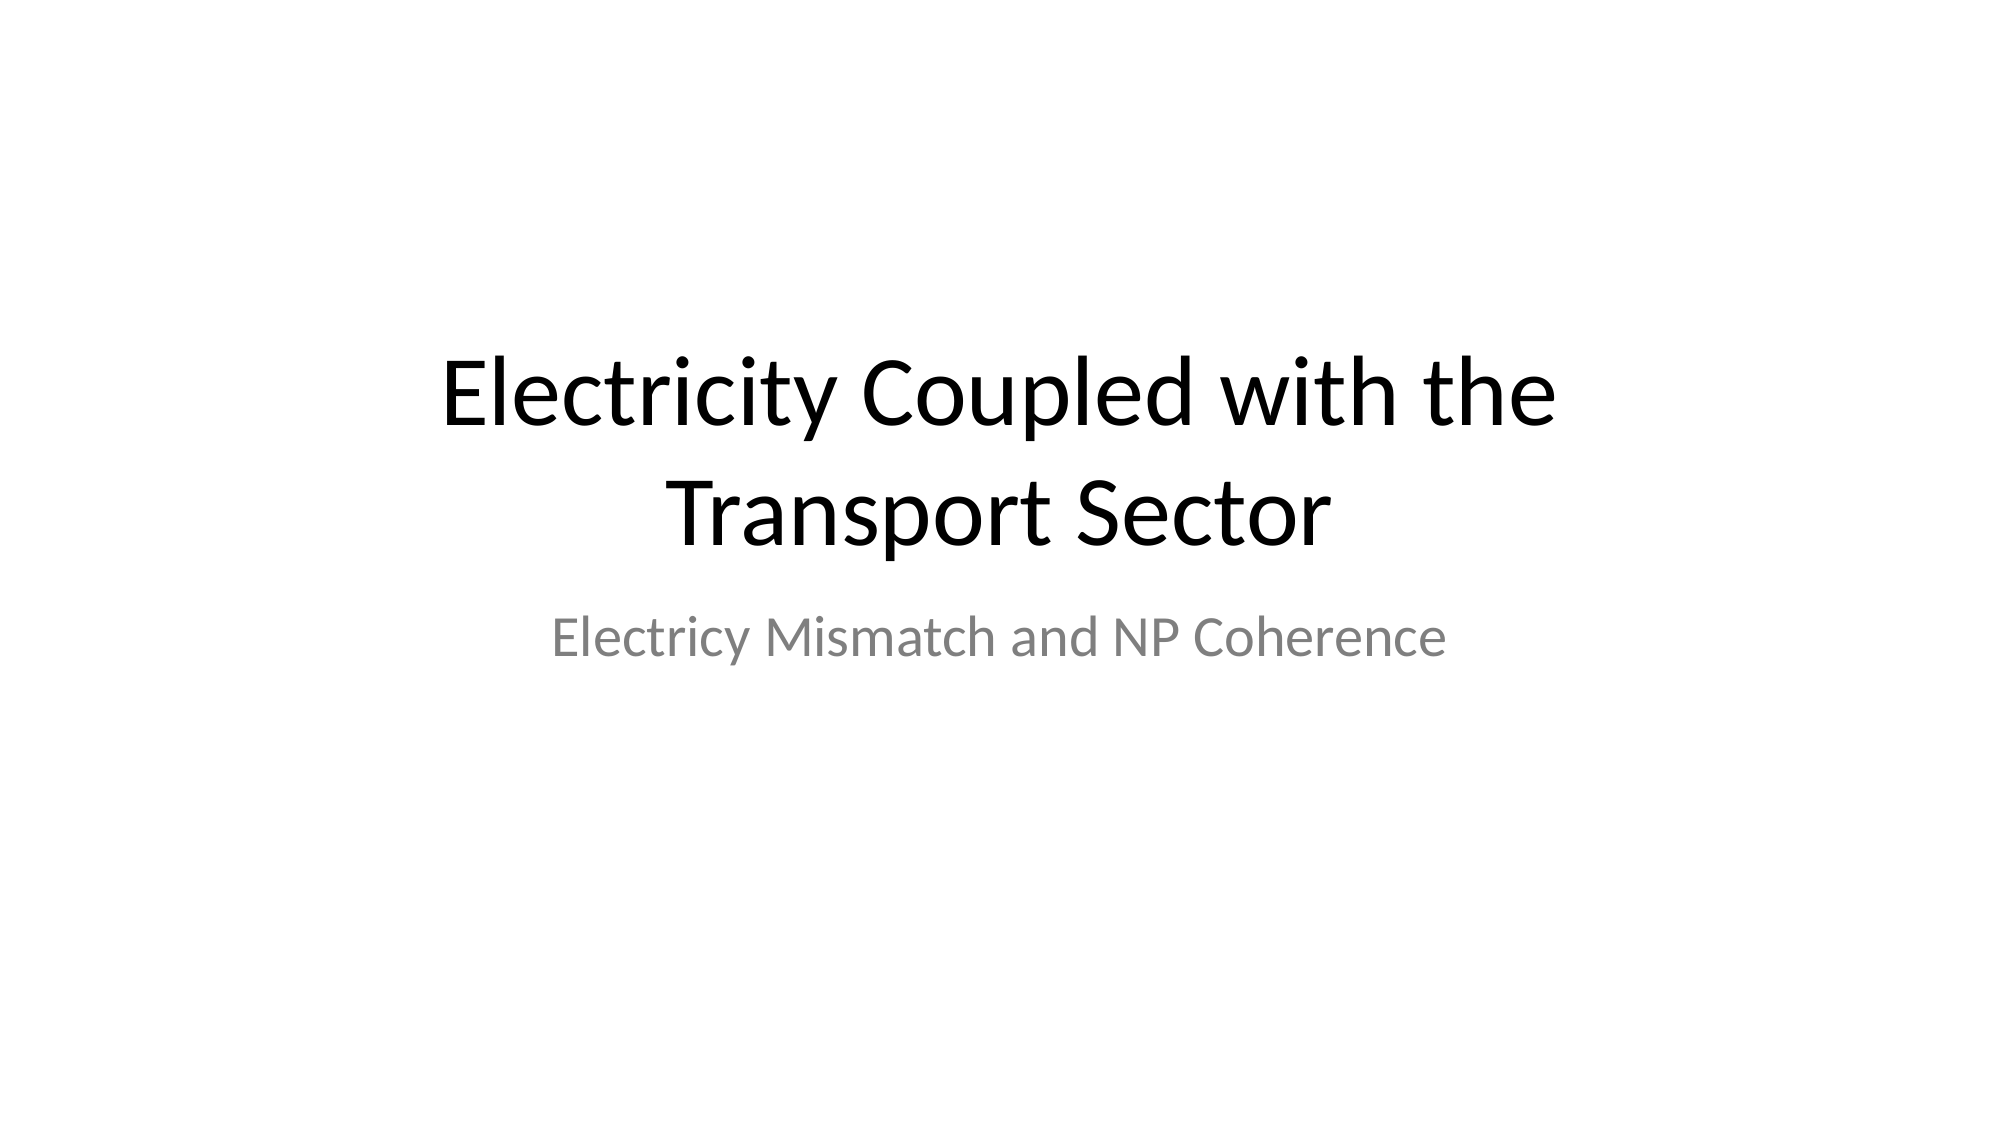

Electricity Coupled with the
Transport Sector
Electricy Mismatch and NP Coherence